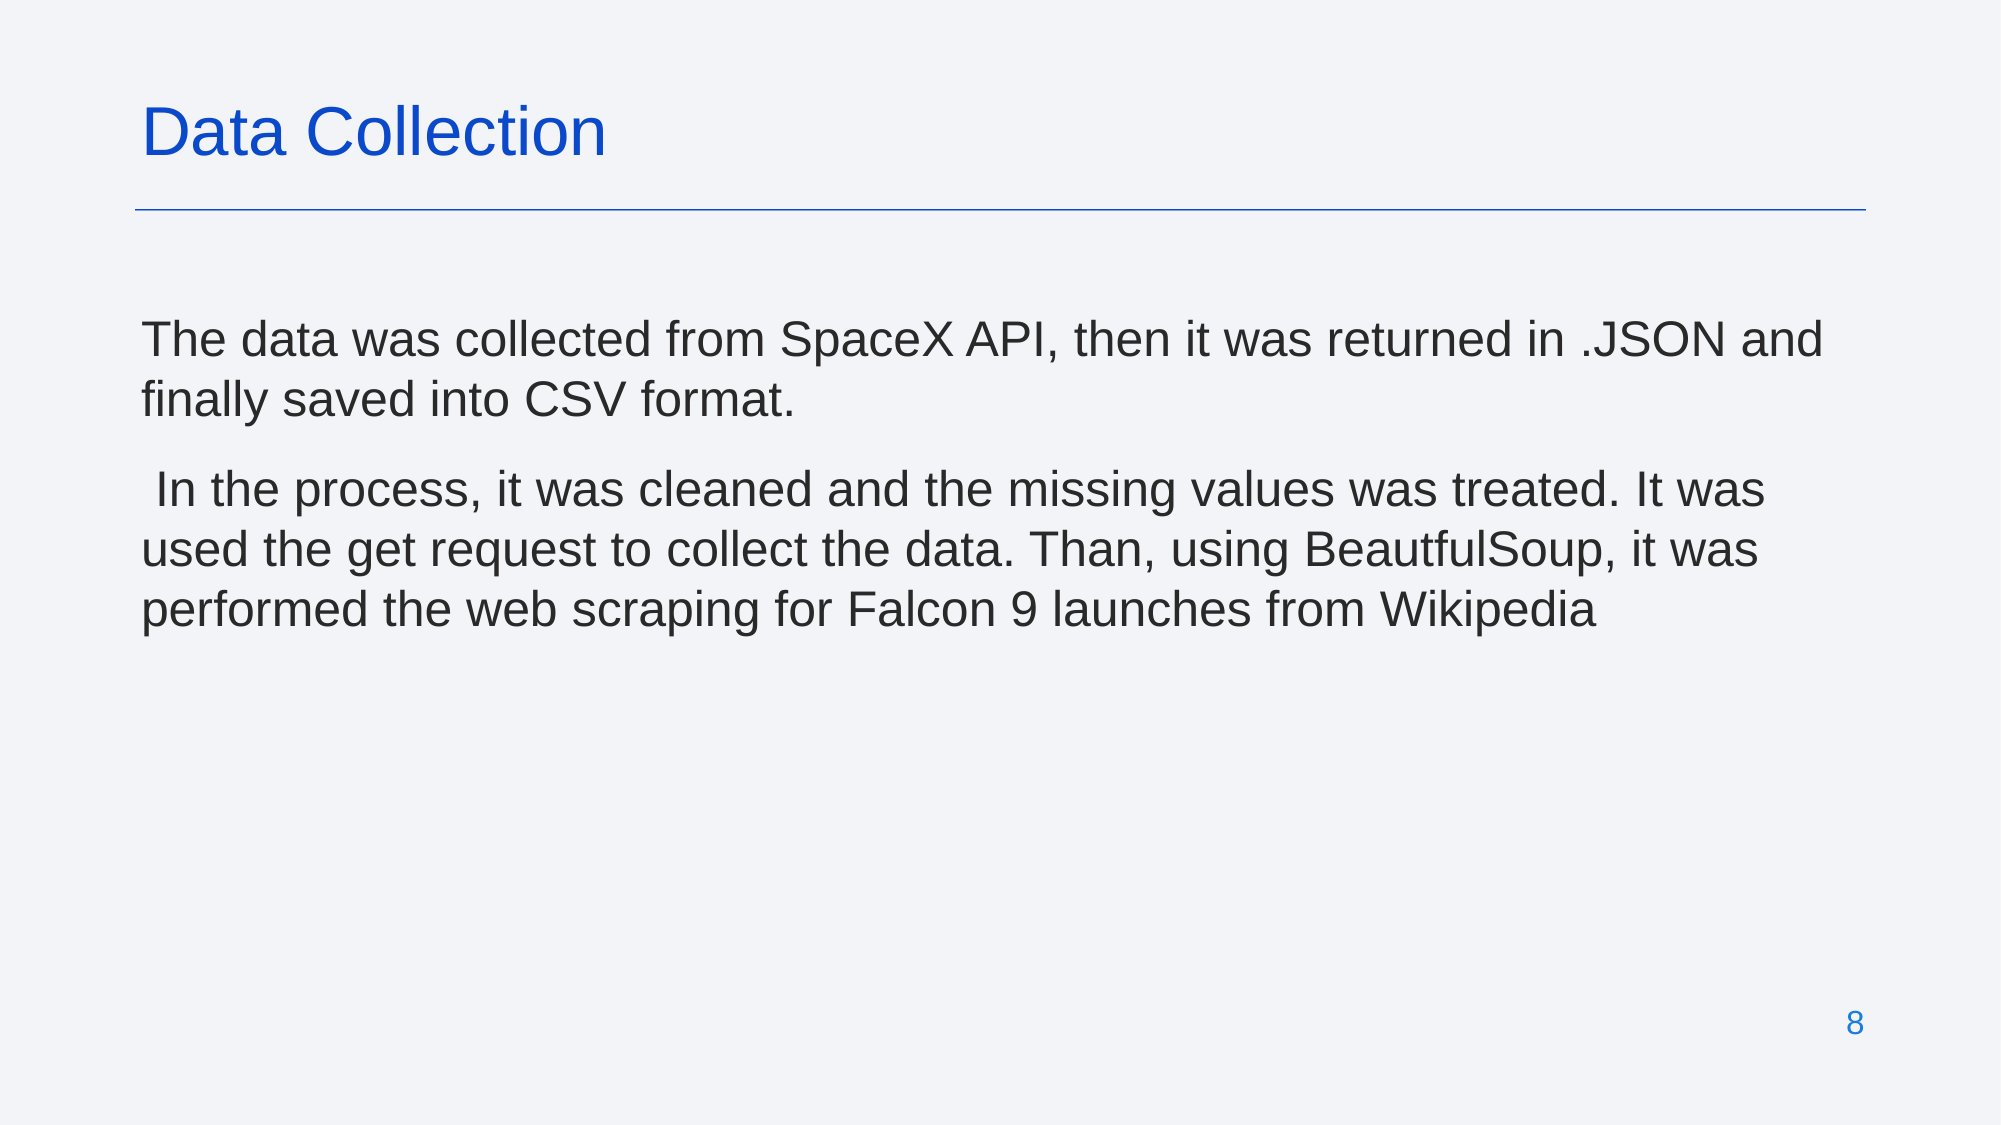

Data Collection
The data was collected from SpaceX API, then it was returned in .JSON and finally saved into CSV format.
 In the process, it was cleaned and the missing values was treated. It was used the get request to collect the data. Than, using BeautfulSoup, it was performed the web scraping for Falcon 9 launches from Wikipedia

8